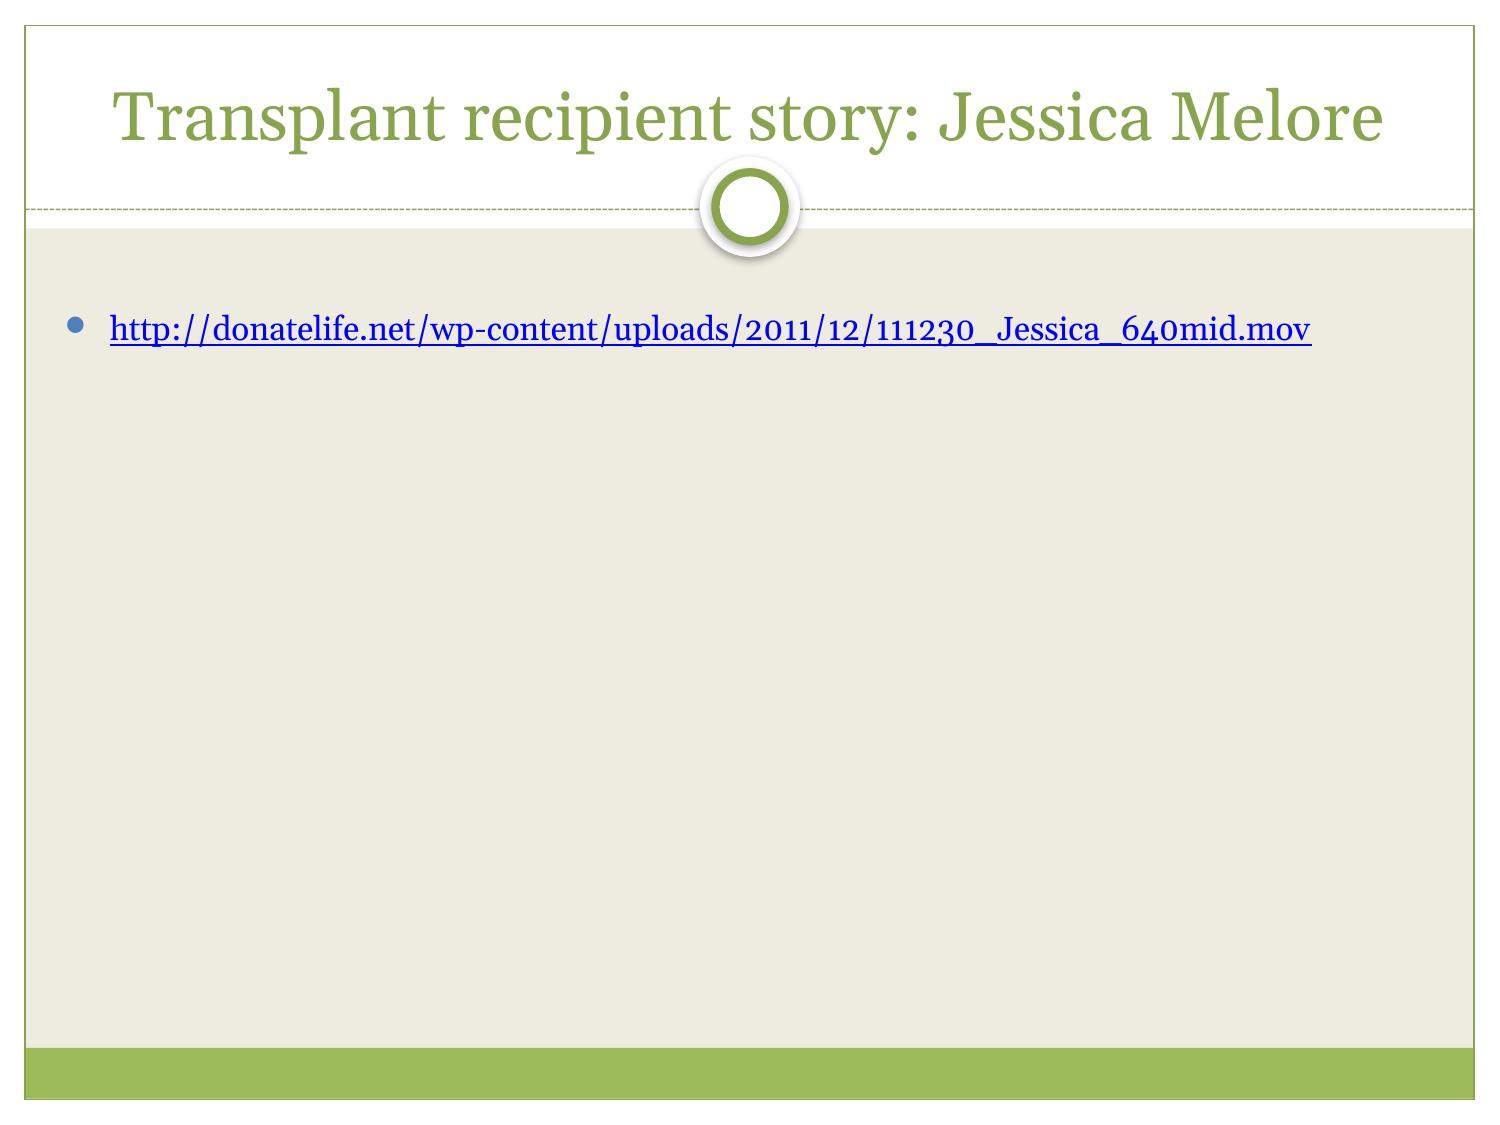

# Transplant recipient story: Jessica Melore
http://donatelife.net/wp-content/uploads/2011/12/111230_Jessica_640mid.mov